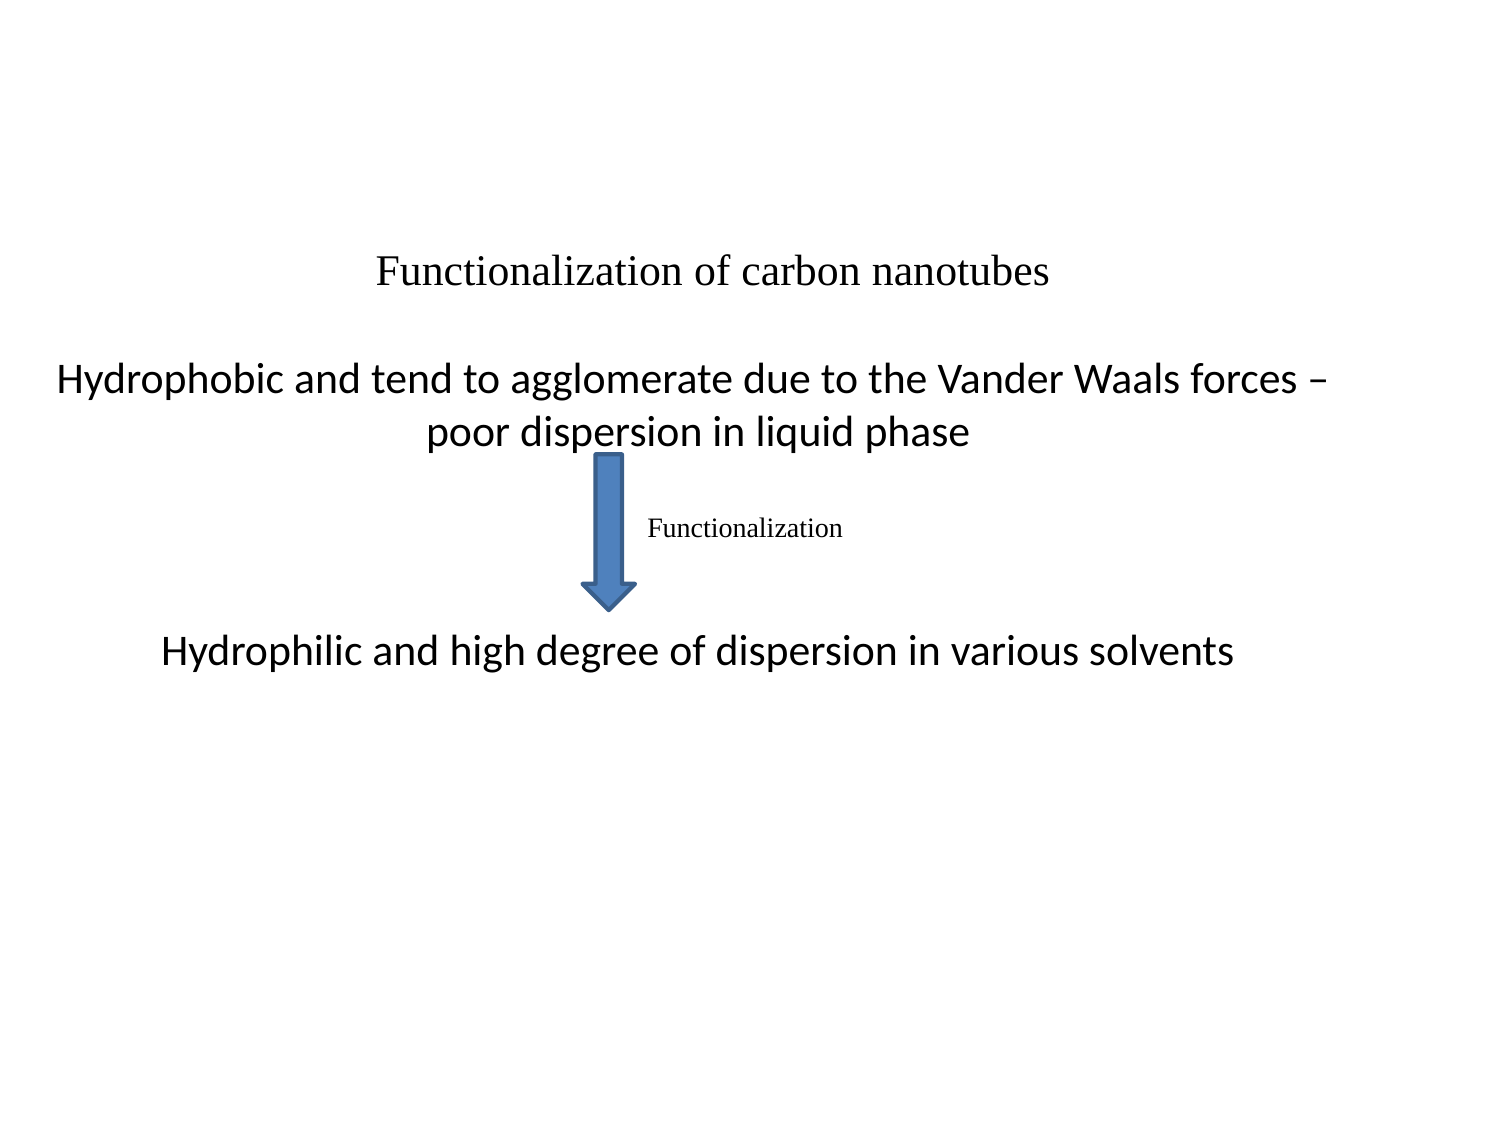

Functionalization of carbon nanotubes
Hydrophobic and tend to agglomerate due to the Vander Waals forces –
 poor dispersion in liquid phase

Functionalization
Hydrophilic and high degree of dispersion in various solvents